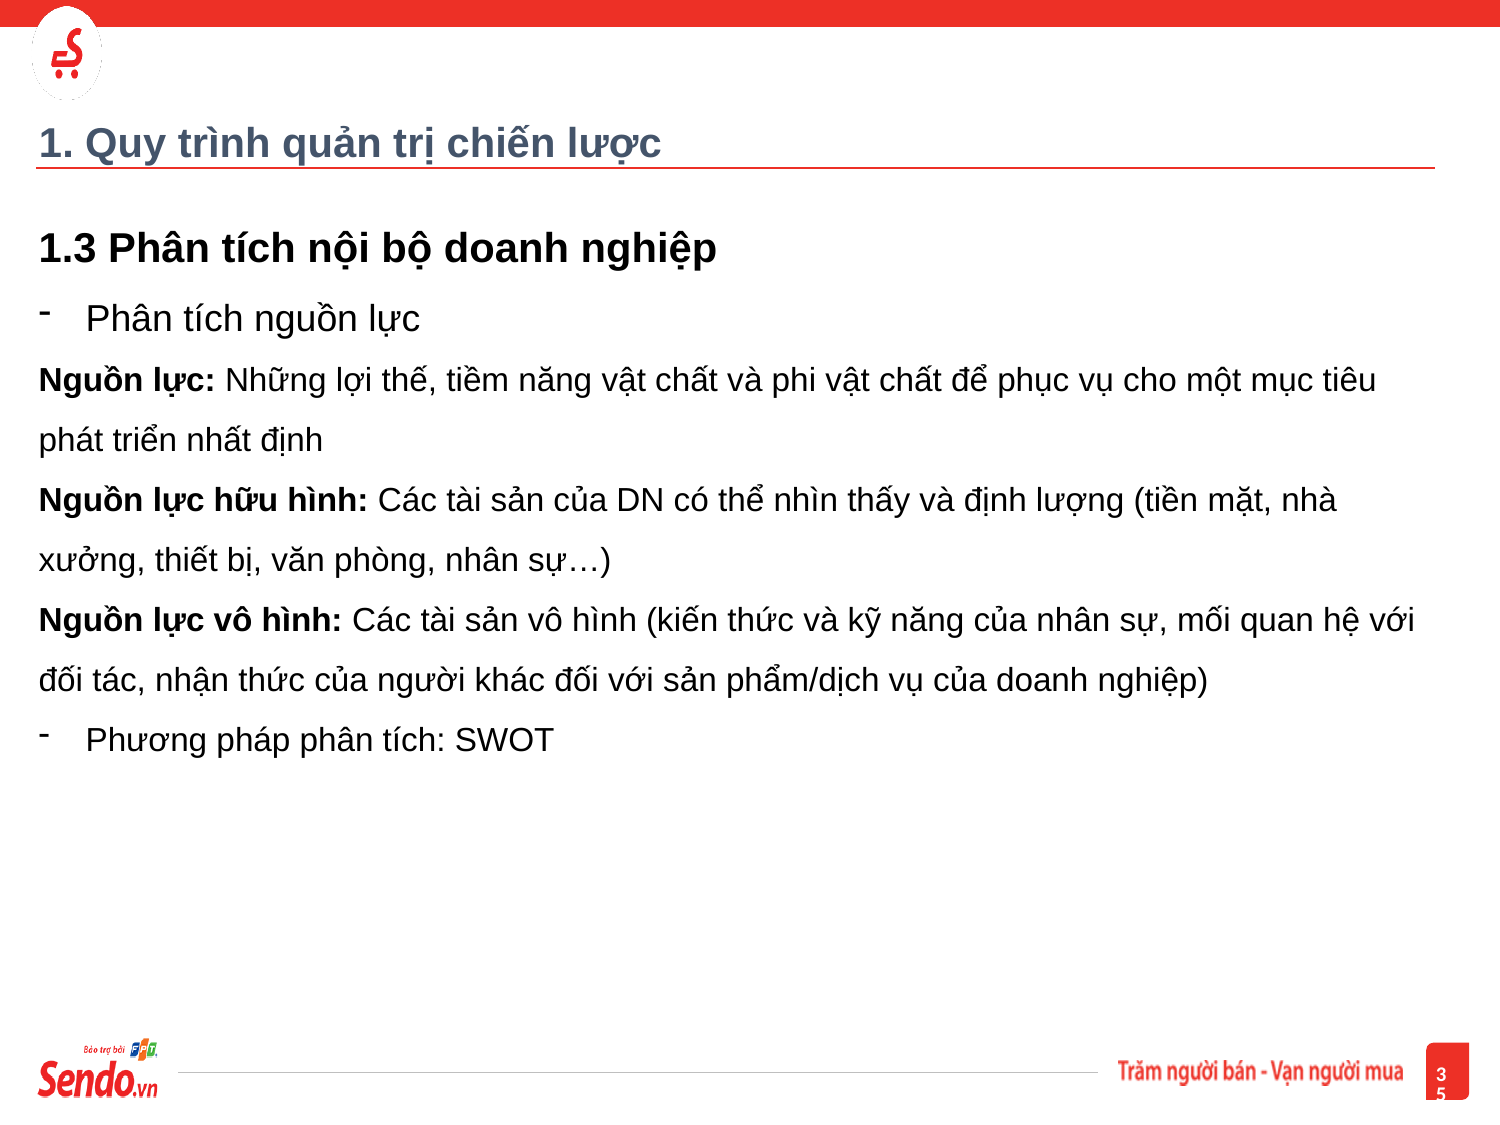

# 1. Quy trình quản trị chiến lược
1.3 Phân tích nội bộ doanh nghiệp
Phân tích nguồn lực
Nguồn lực: Những lợi thế, tiềm năng vật chất và phi vật chất để phục vụ cho một mục tiêu phát triển nhất định
Nguồn lực hữu hình: Các tài sản của DN có thể nhìn thấy và định lượng (tiền mặt, nhà xưởng, thiết bị, văn phòng, nhân sự…)
Nguồn lực vô hình: Các tài sản vô hình (kiến thức và kỹ năng của nhân sự, mối quan hệ với đối tác, nhận thức của người khác đối với sản phẩm/dịch vụ của doanh nghiệp)
Phương pháp phân tích: SWOT